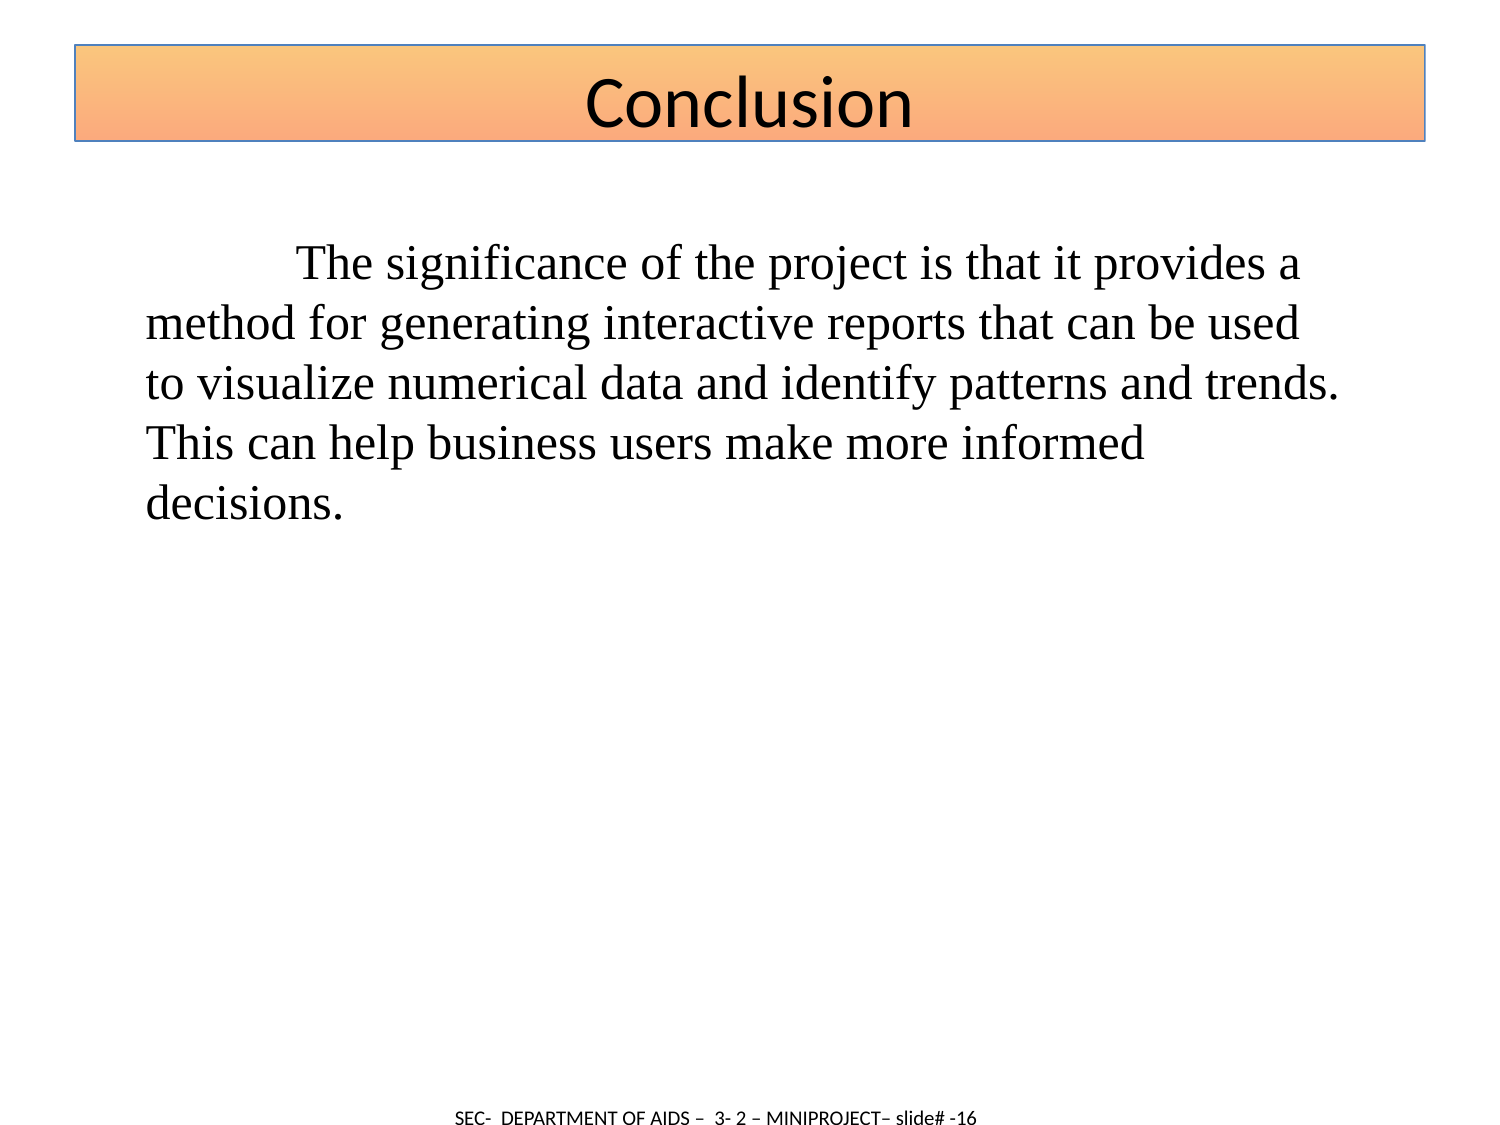

Conclusion

	The significance of the project is that it provides a method for generating interactive reports that can be used to visualize numerical data and identify patterns and trends. This can help business users make more informed decisions.